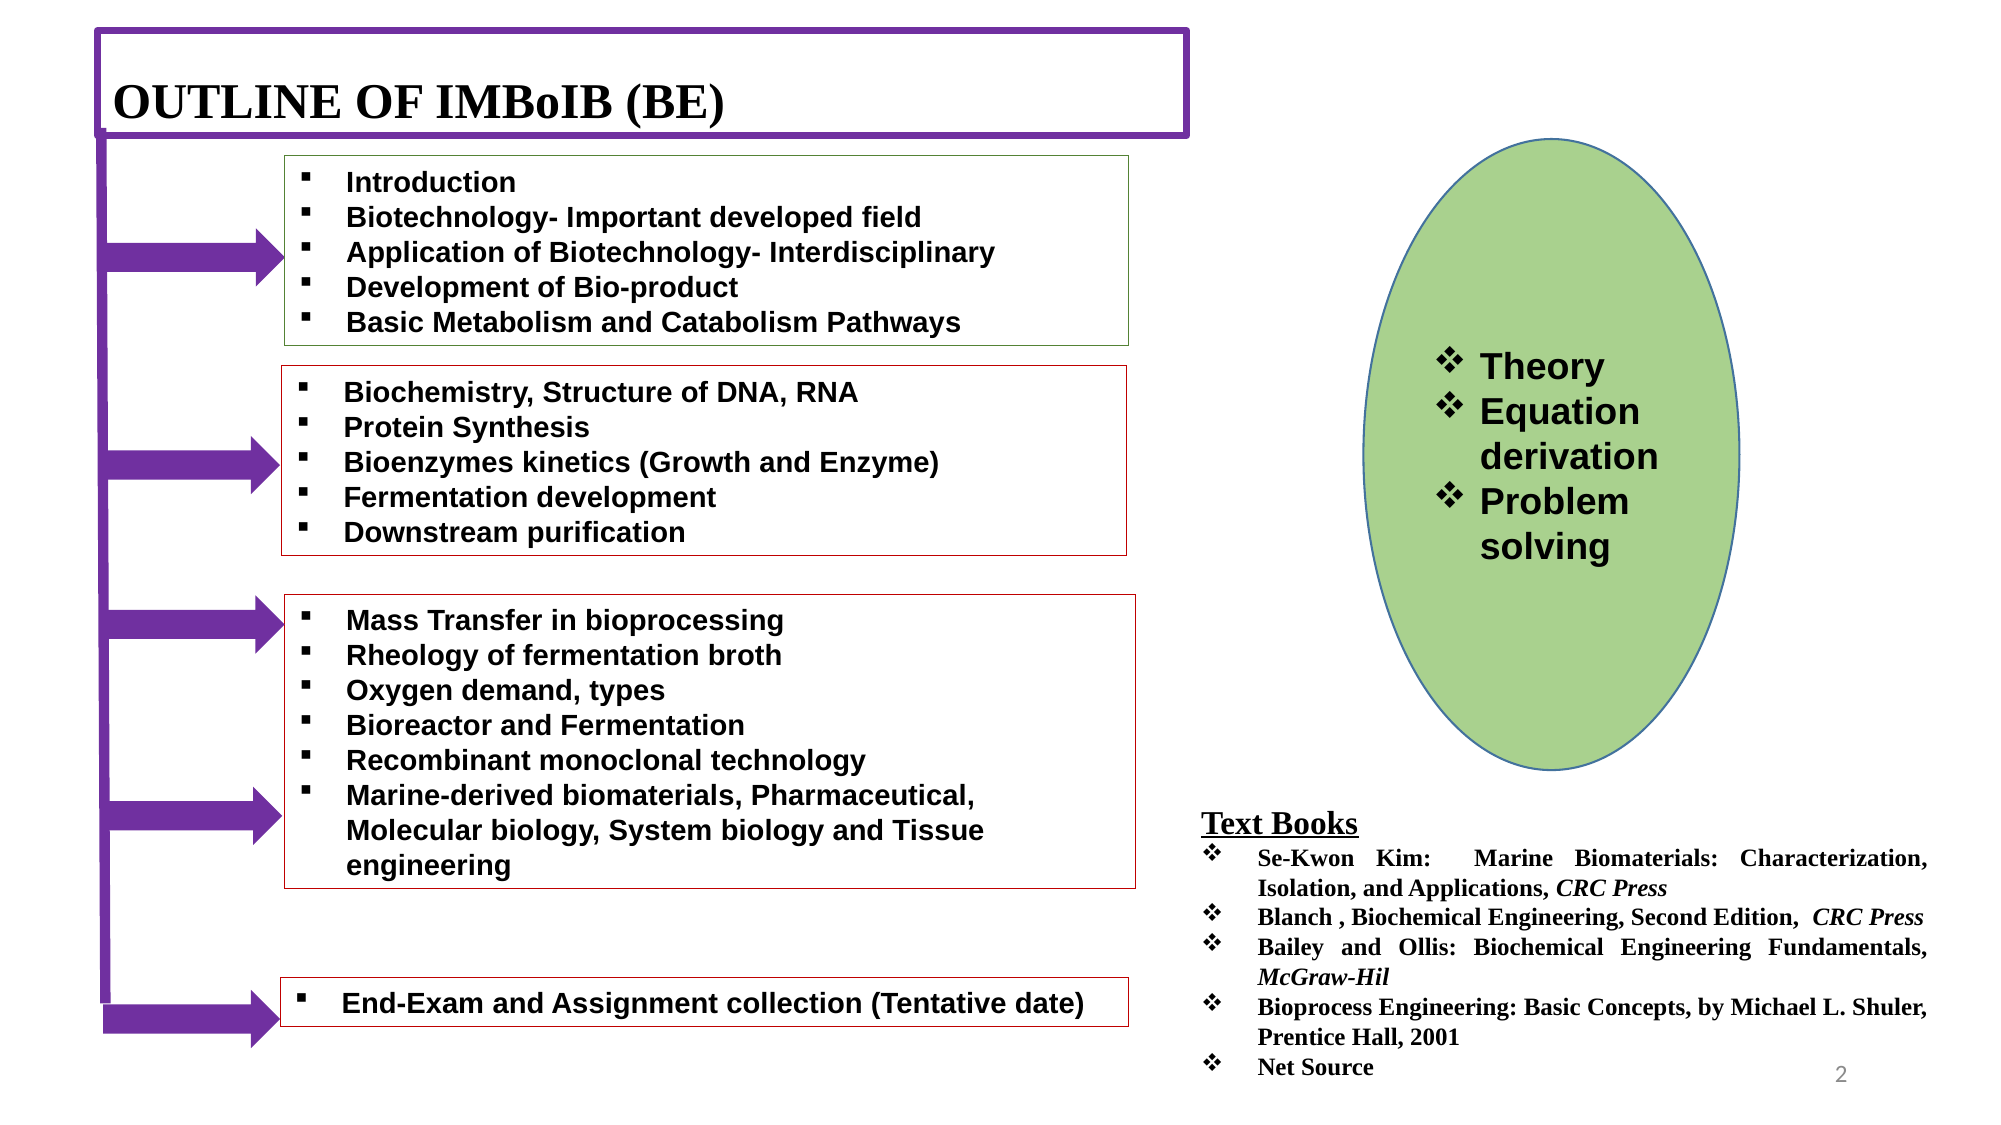

OUTLINE OF IMBoIB (BE)
Theory
Equation derivation
Problem solving
Introduction
Biotechnology- Important developed field
Application of Biotechnology- Interdisciplinary
Development of Bio-product
Basic Metabolism and Catabolism Pathways

Biochemistry, Structure of DNA, RNA
Protein Synthesis
Bioenzymes kinetics (Growth and Enzyme)
Fermentation development
Downstream purification

Mass Transfer in bioprocessing
Rheology of fermentation broth
Oxygen demand, types
Bioreactor and Fermentation
Recombinant monoclonal technology
Marine-derived biomaterials, Pharmaceutical, Molecular biology, System biology and Tissue engineering

Text Books
Se-Kwon Kim:  Marine Biomaterials: Characterization, Isolation, and Applications, CRC Press
Blanch , Biochemical Engineering, Second Edition,  CRC Press
Bailey and Ollis: Biochemical Engineering Fundamentals, McGraw-Hil
Bioprocess Engineering: Basic Concepts, by Michael L. Shuler, Prentice Hall, 2001
Net Source
End-Exam and Assignment collection (Tentative date)

2